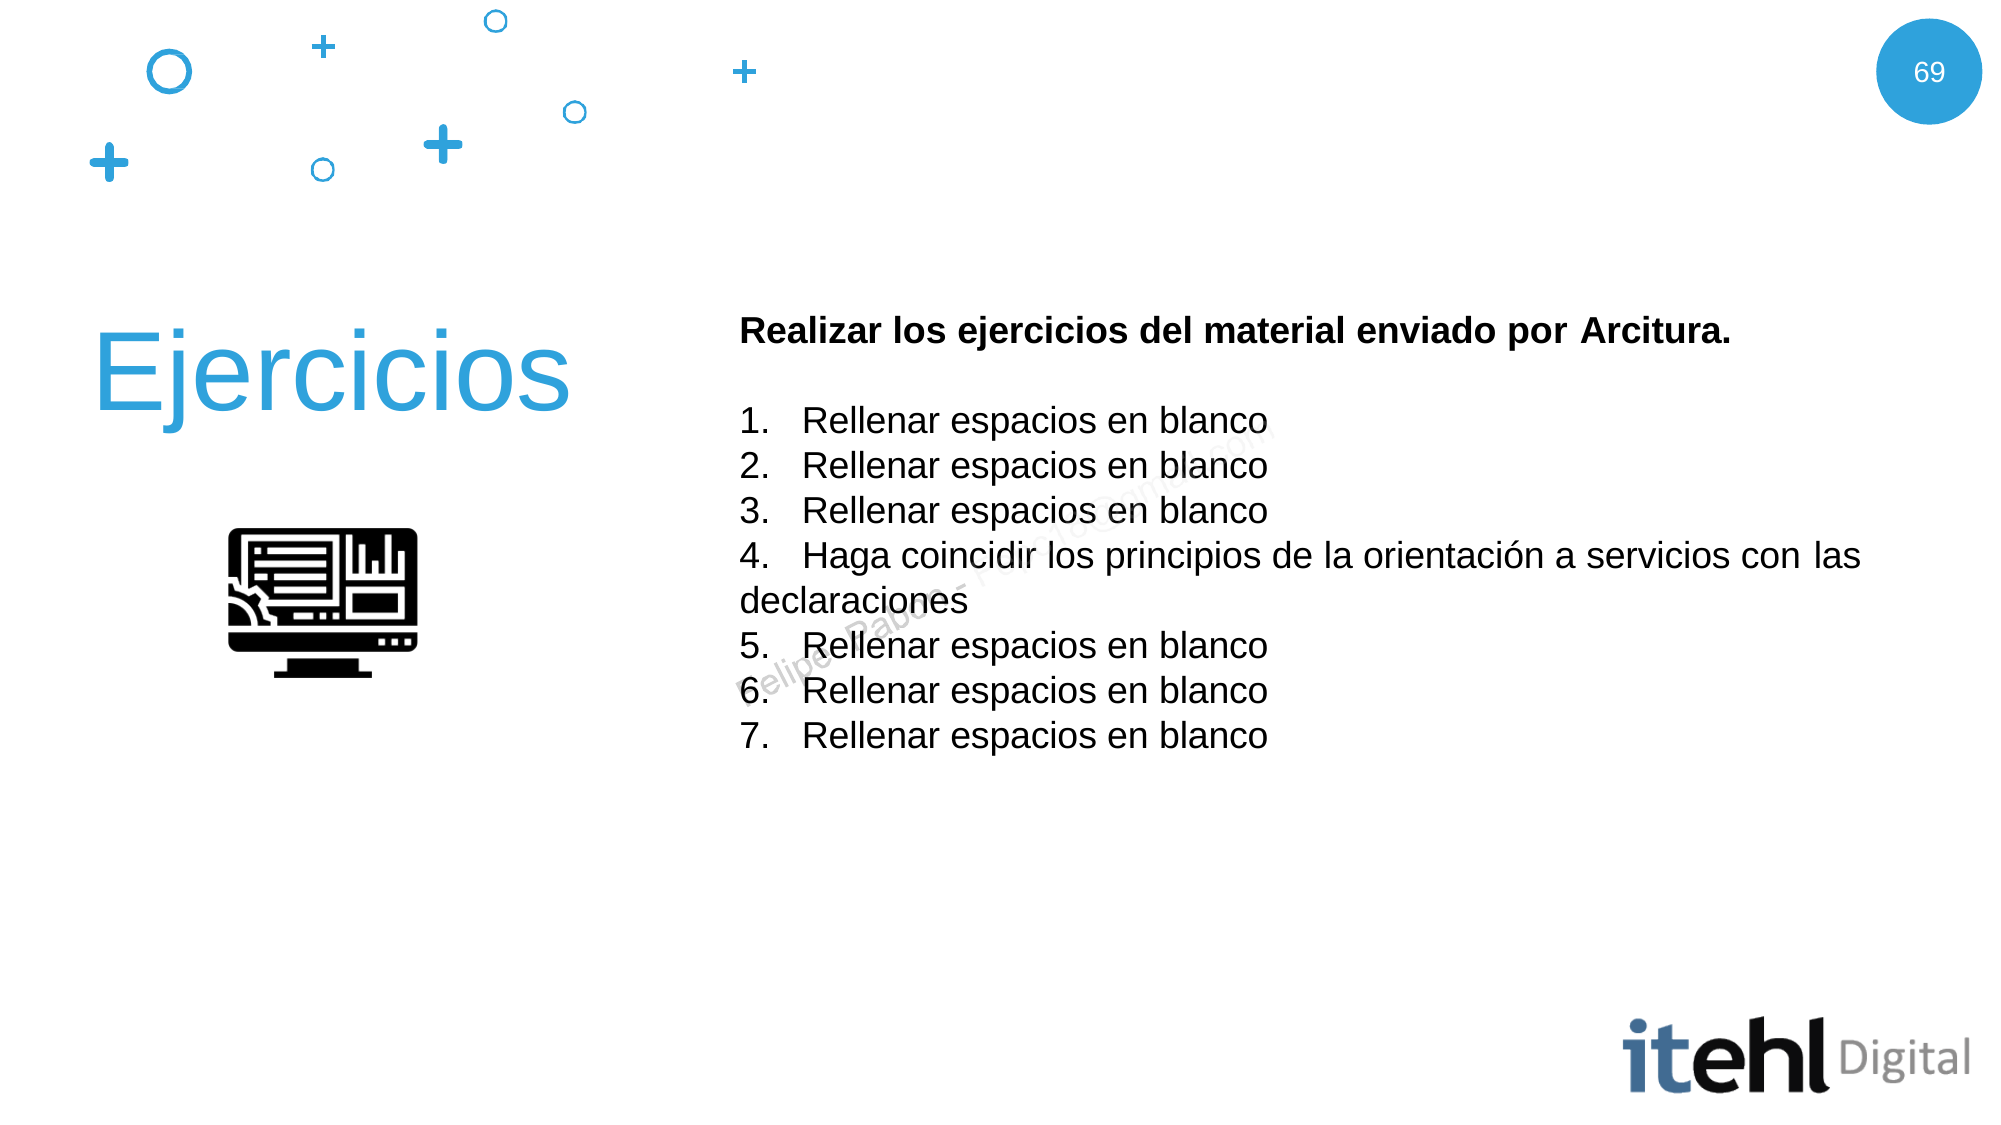

69

# Ejercicios
Realizar los ejercicios del material enviado por Arcitura.
Rellenar espacios en blanco
Rellenar espacios en blanco
Rellenar espacios en blanco
Haga coincidir los principios de la orientación a servicios con las
declaraciones
Rellenar espacios en blanco
Rellenar espacios en blanco
Rellenar espacios en blanco